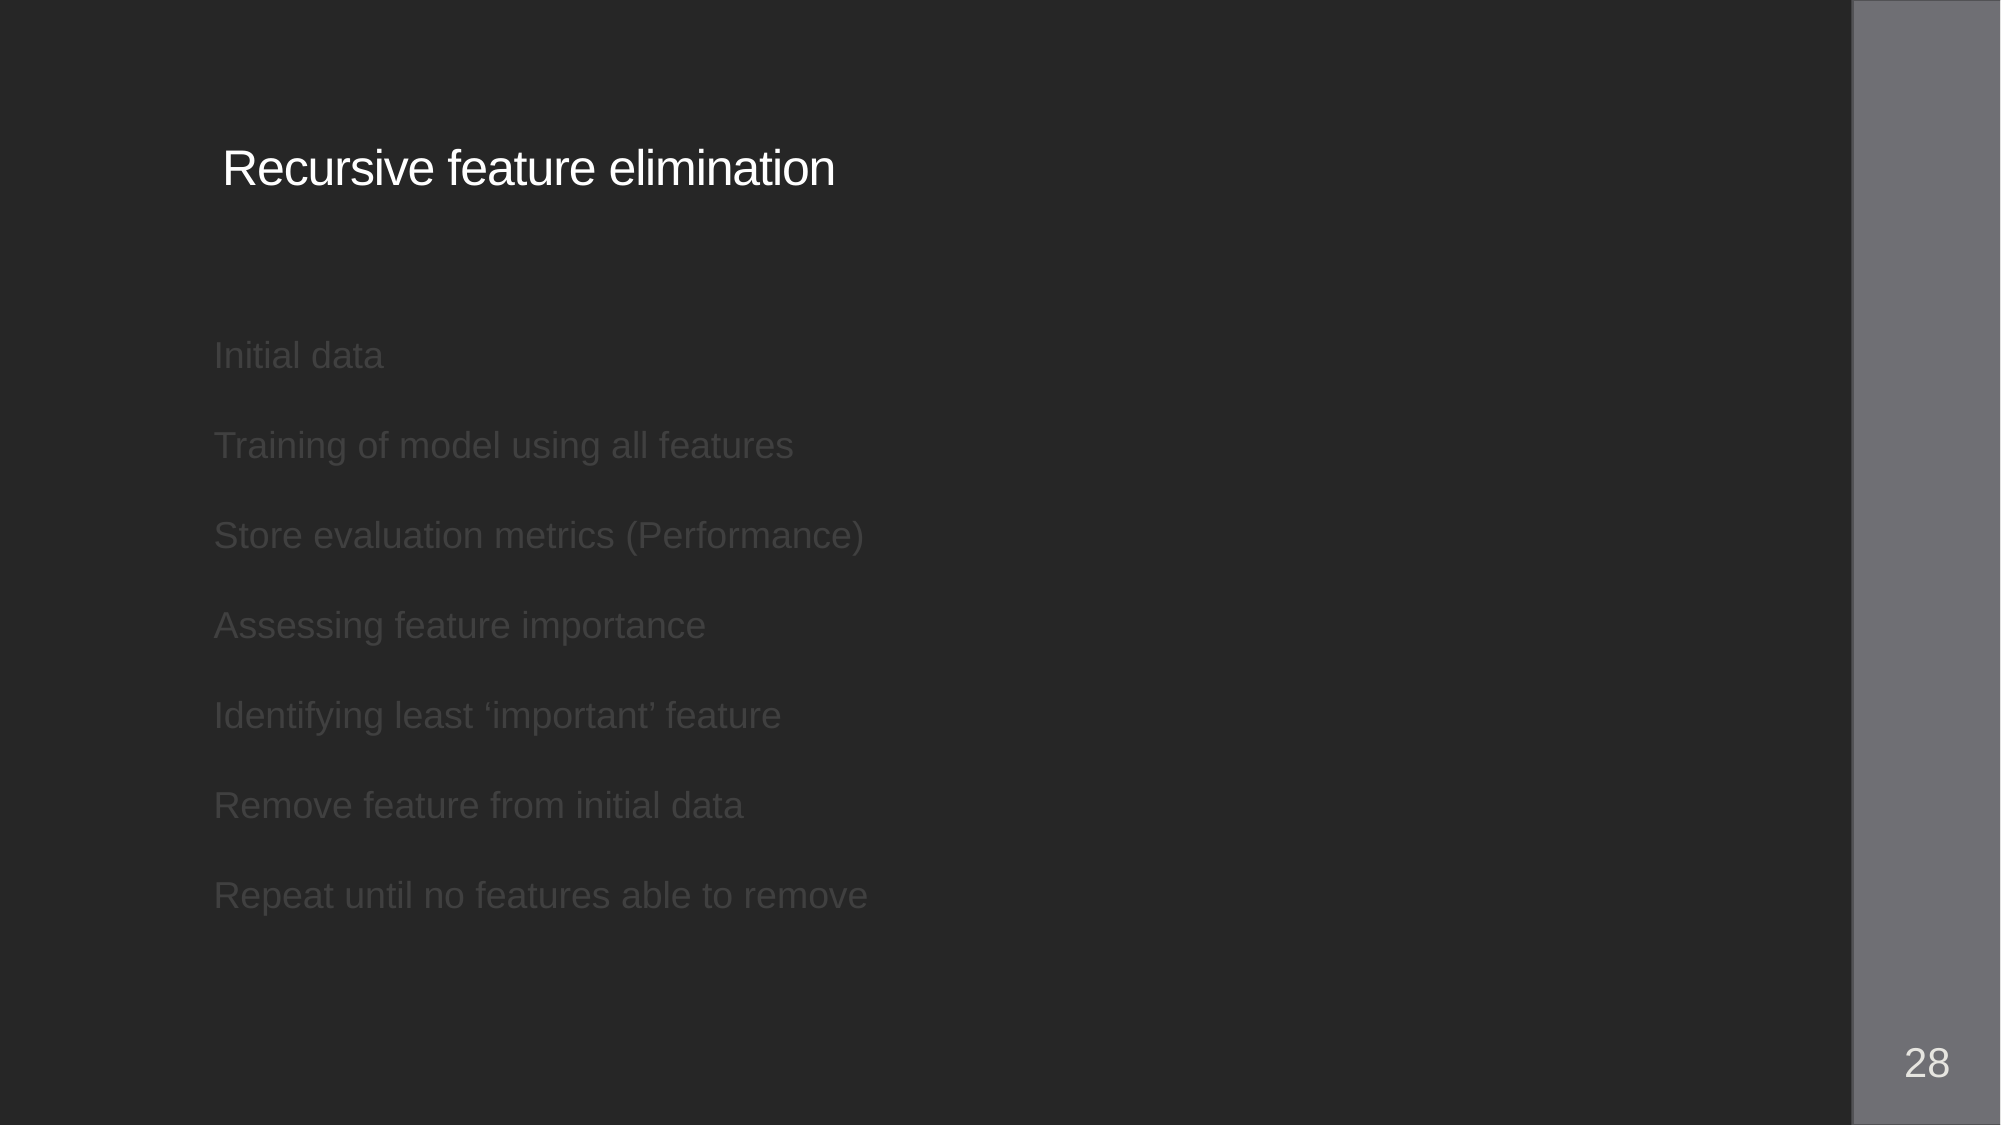

# Recursive feature elimination
Initial data

Training of model using all features

Store evaluation metrics (Performance)

Assessing feature importance

Identifying least ‘important’ feature

Remove feature from initial data

Repeat until no features able to remove
28